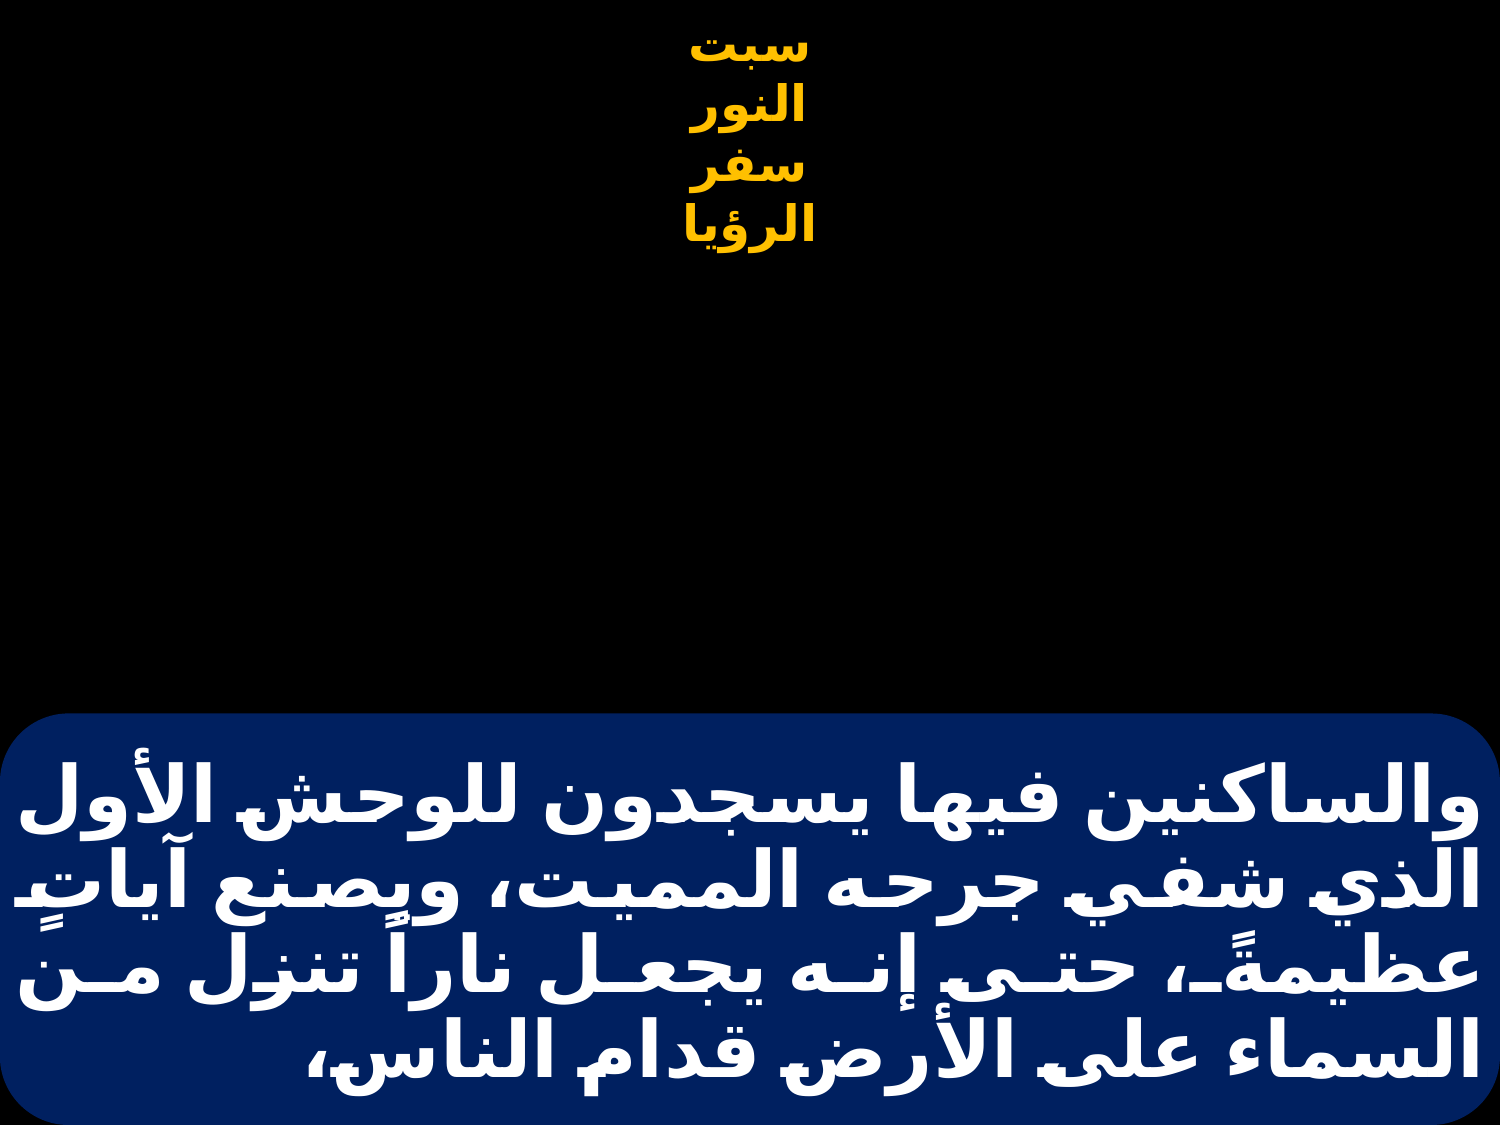

# والساكنين فيها يسجدون للوحش الأول الذي شفي جرحه المميت، ويصنع آياتٍ عظيمةً، حتى إنه يجعل ناراً تنزل من السماء على الأرض قدام الناس،